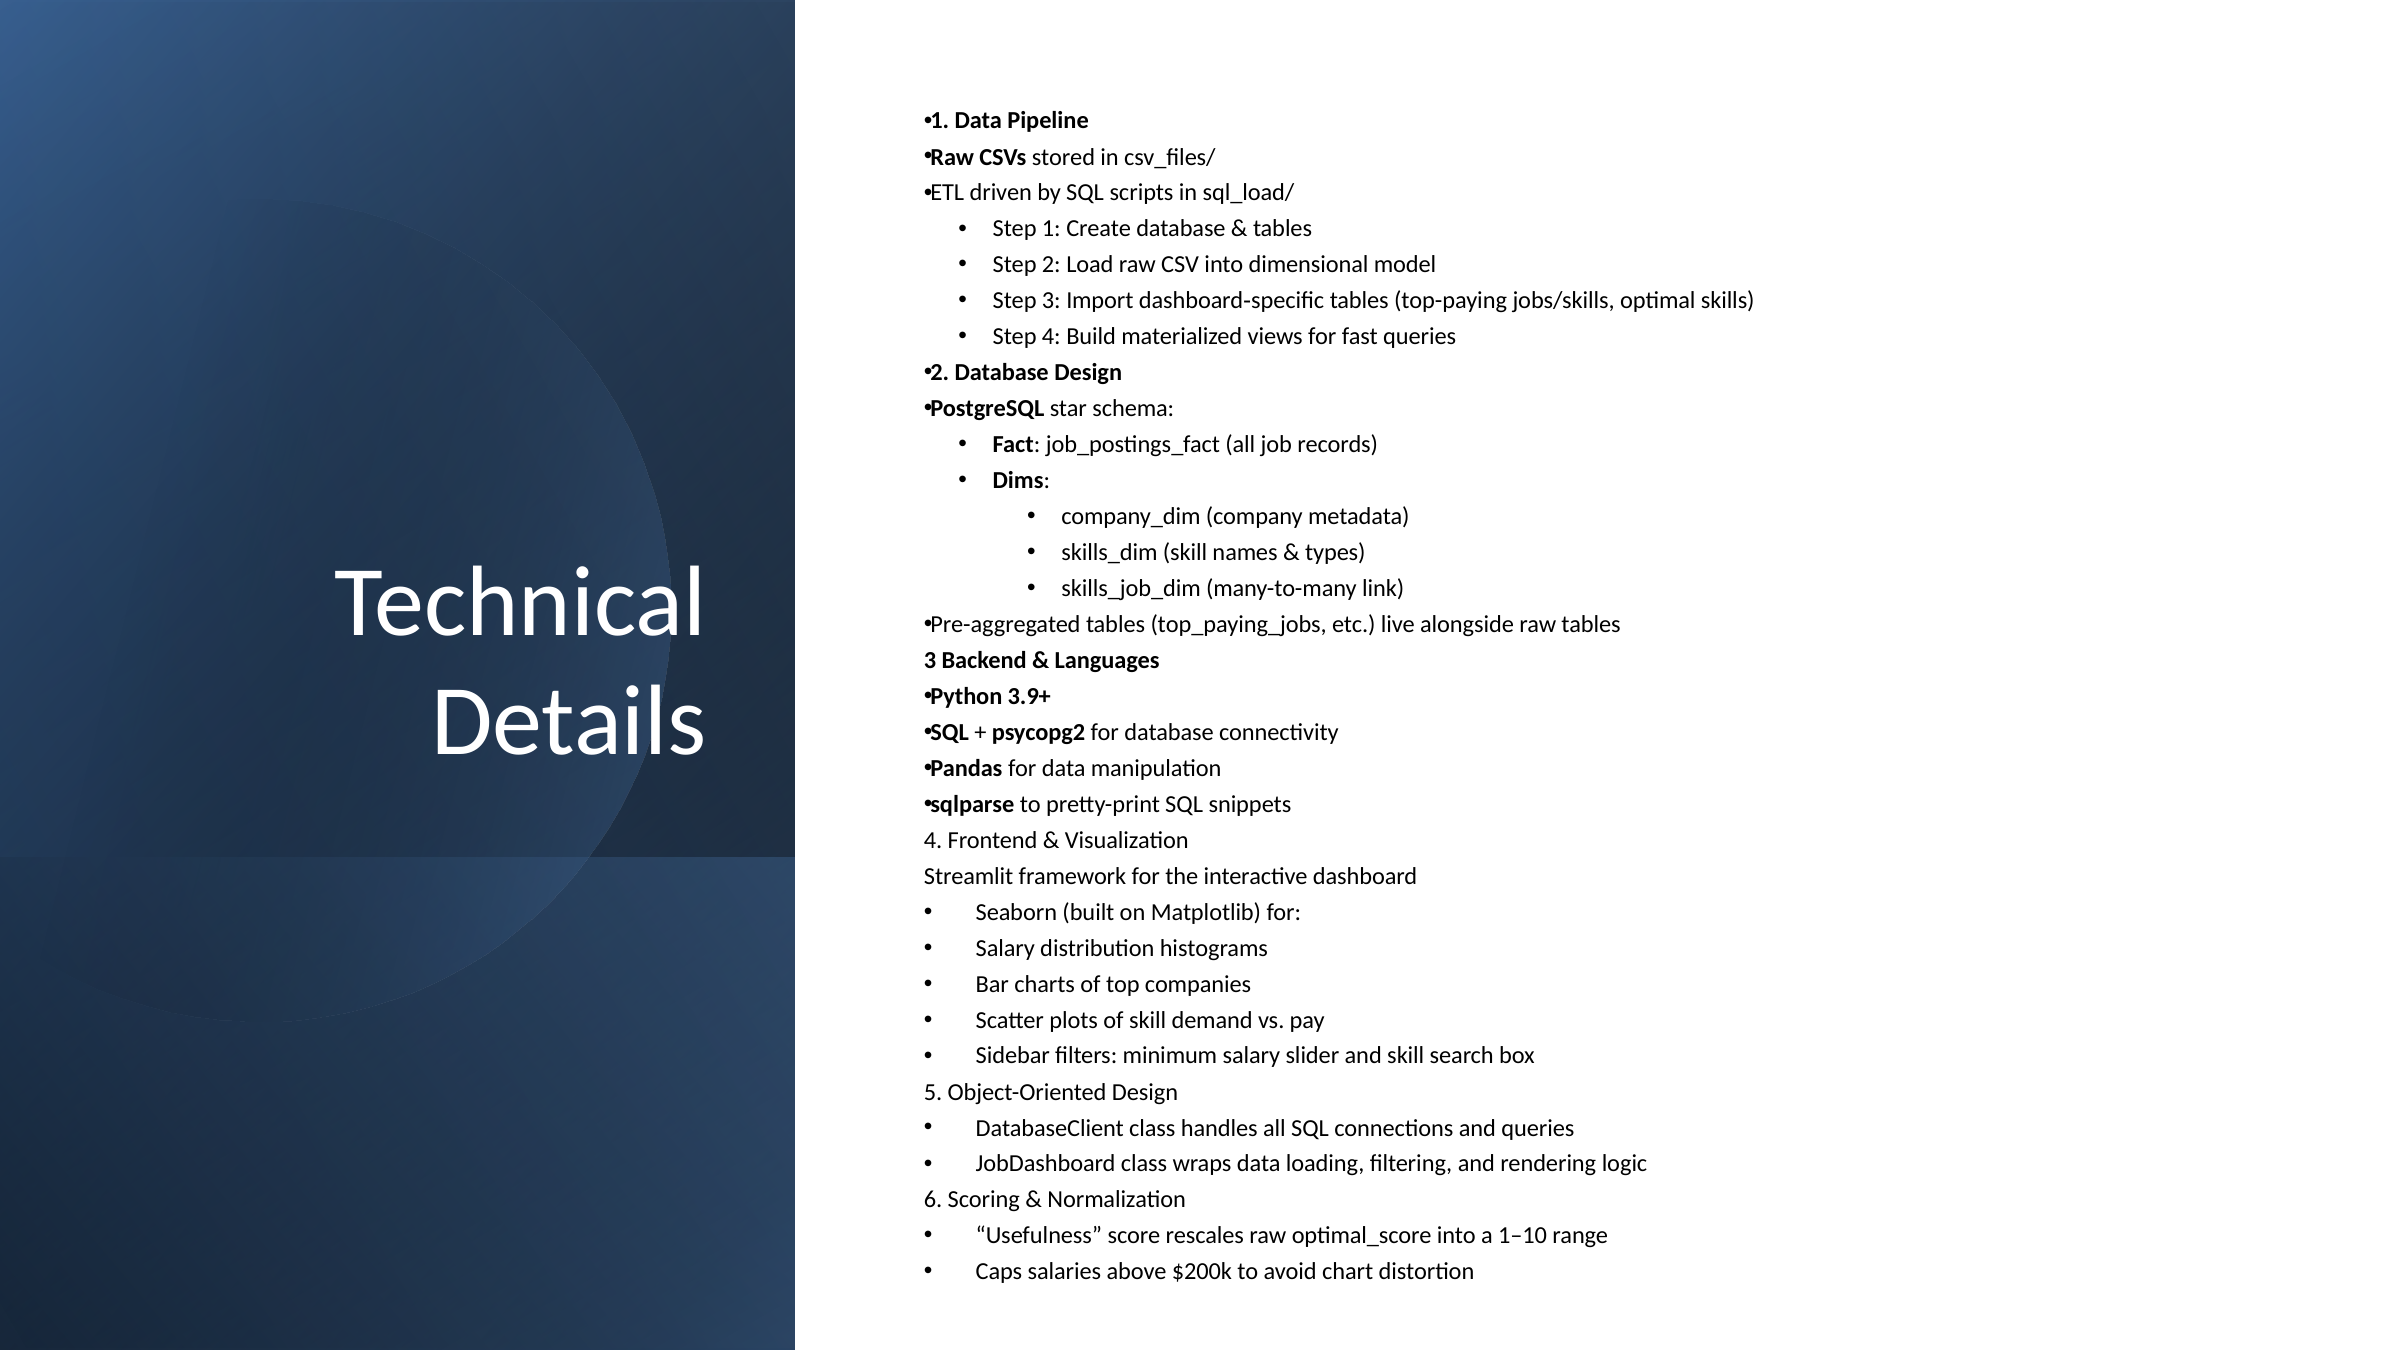

1. Data Pipeline
Raw CSVs stored in csv_files/
ETL driven by SQL scripts in sql_load/
Step 1: Create database & tables
Step 2: Load raw CSV into dimensional model
Step 3: Import dashboard‐specific tables (top-paying jobs/skills, optimal skills)
Step 4: Build materialized views for fast queries
2. Database Design
PostgreSQL star schema:
Fact: job_postings_fact (all job records)
Dims:
company_dim (company metadata)
skills_dim (skill names & types)
skills_job_dim (many-to-many link)
Pre-aggregated tables (top_paying_jobs, etc.) live alongside raw tables
3 Backend & Languages
Python 3.9+
SQL + psycopg2 for database connectivity
Pandas for data manipulation
sqlparse to pretty-print SQL snippets
4. Frontend & Visualization
Streamlit framework for the interactive dashboard
Seaborn (built on Matplotlib) for:
Salary distribution histograms
Bar charts of top companies
Scatter plots of skill demand vs. pay
Sidebar filters: minimum salary slider and skill search box
5. Object-Oriented Design
DatabaseClient class handles all SQL connections and queries
JobDashboard class wraps data loading, filtering, and rendering logic
6. Scoring & Normalization
“Usefulness” score rescales raw optimal_score into a 1–10 range
Caps salaries above $200k to avoid chart distortion

# Technical Details